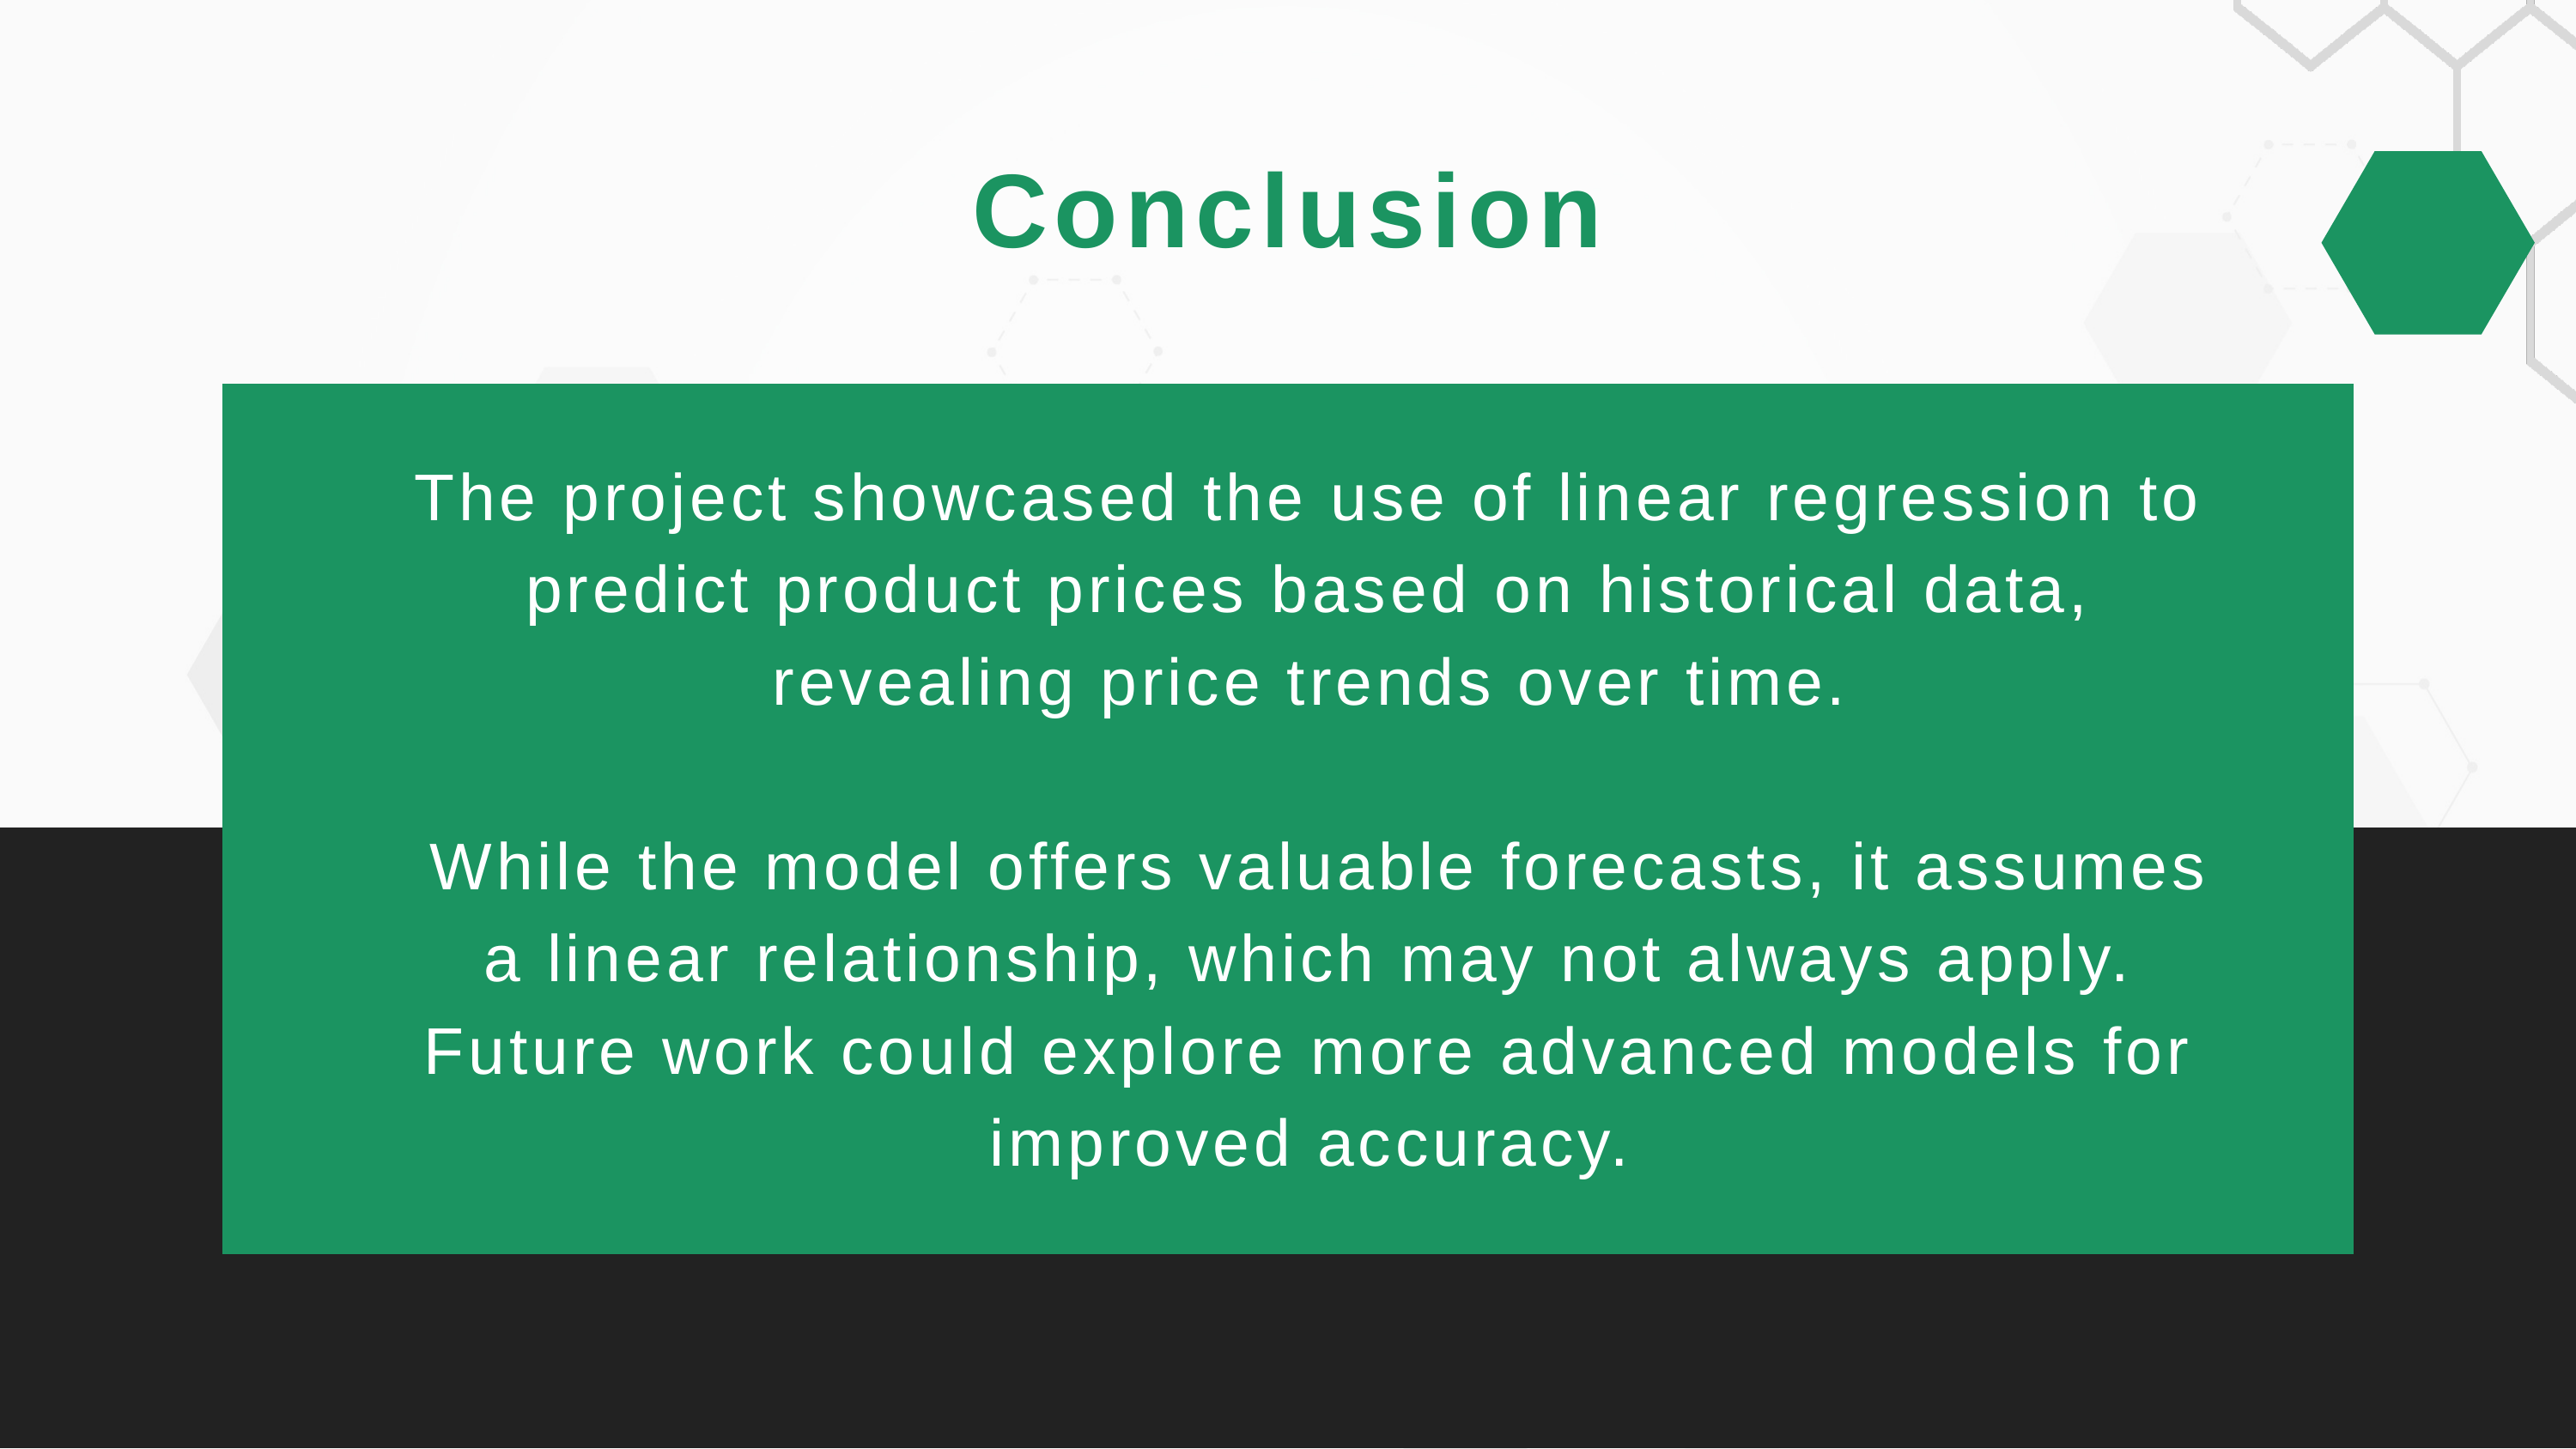

Conclusion

The project showcased the use of linear regression to predict product prices based on historical data, revealing price trends over time.

 While the model offers valuable forecasts, it assumes a linear relationship, which may not always apply. Future work could explore more advanced models for improved accuracy.